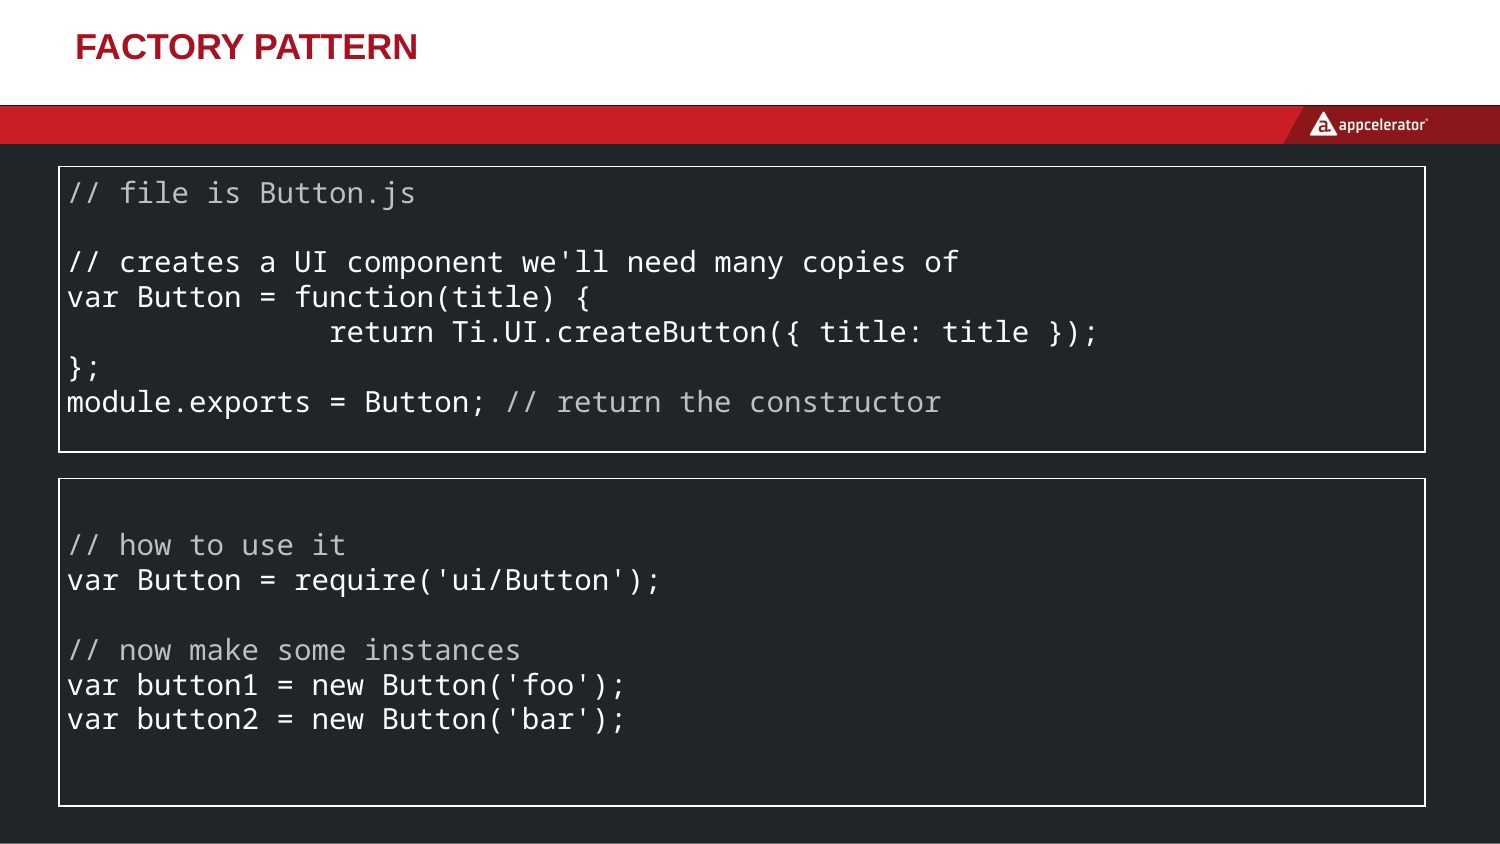

# Factory Pattern

// file is Button.js

// creates a UI component we'll need many copies of
var Button = function(title) {
               return Ti.UI.createButton({ title: title });
};
module.exports = Button; // return the constructor

// how to use it
var Button = require('ui/Button');

// now make some instances
var button1 = new Button('foo');
var button2 = new Button('bar');